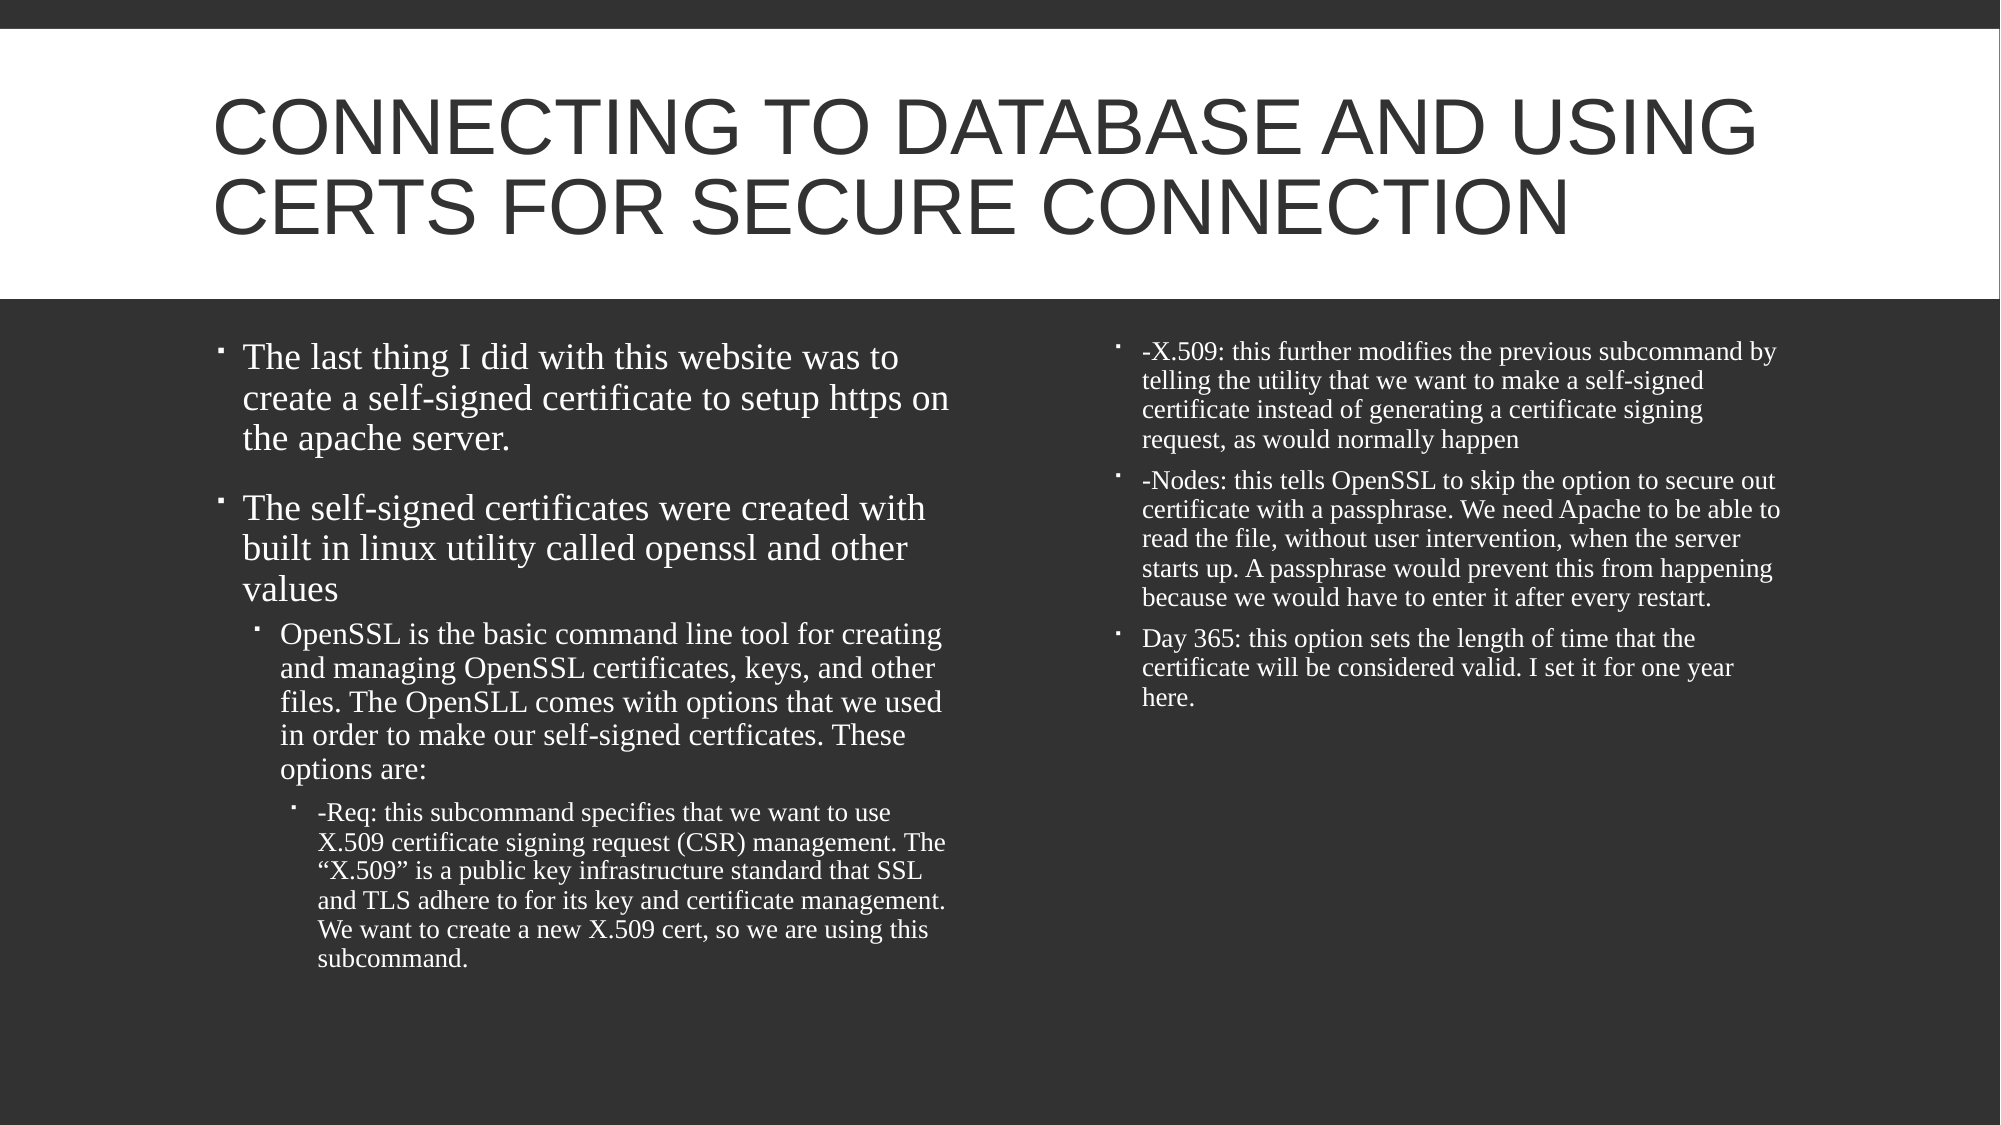

# Connecting to database and using certs for secure connection
The last thing I did with this website was to create a self-signed certificate to setup https on the apache server.
The self-signed certificates were created with built in linux utility called openssl and other values
OpenSSL is the basic command line tool for creating and managing OpenSSL certificates, keys, and other files. The OpenSLL comes with options that we used in order to make our self-signed certficates. These options are:
-Req: this subcommand specifies that we want to use X.509 certificate signing request (CSR) management. The “X.509” is a public key infrastructure standard that SSL and TLS adhere to for its key and certificate management. We want to create a new X.509 cert, so we are using this subcommand.
-X.509: this further modifies the previous subcommand by telling the utility that we want to make a self-signed certificate instead of generating a certificate signing request, as would normally happen
-Nodes: this tells OpenSSL to skip the option to secure out certificate with a passphrase. We need Apache to be able to read the file, without user intervention, when the server starts up. A passphrase would prevent this from happening because we would have to enter it after every restart.
Day 365: this option sets the length of time that the certificate will be considered valid. I set it for one year here.